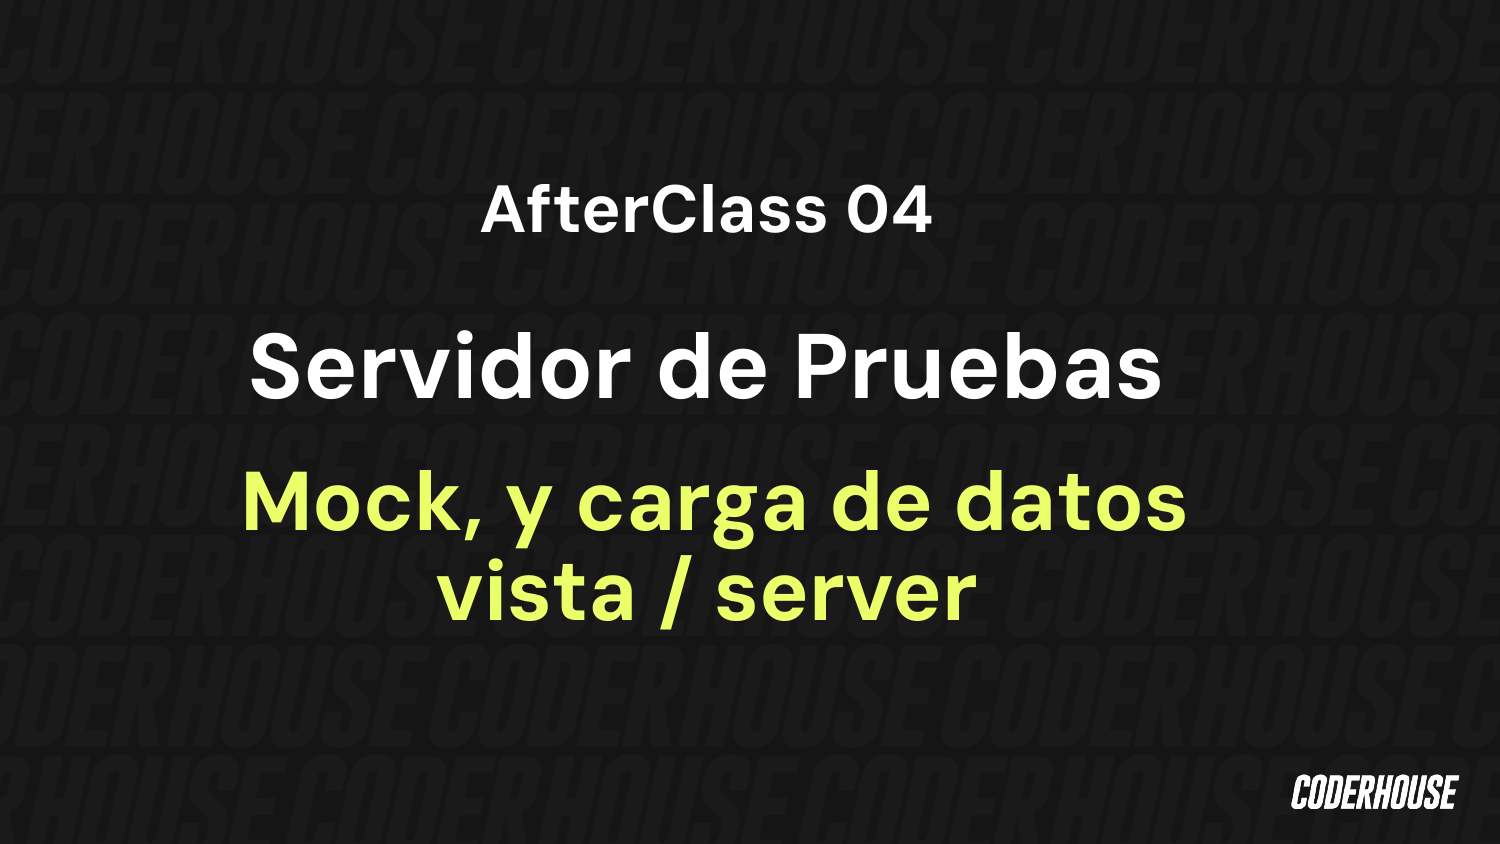

AfterClass 04

Servidor de Pruebas

 Mock, y carga de datos vista / server